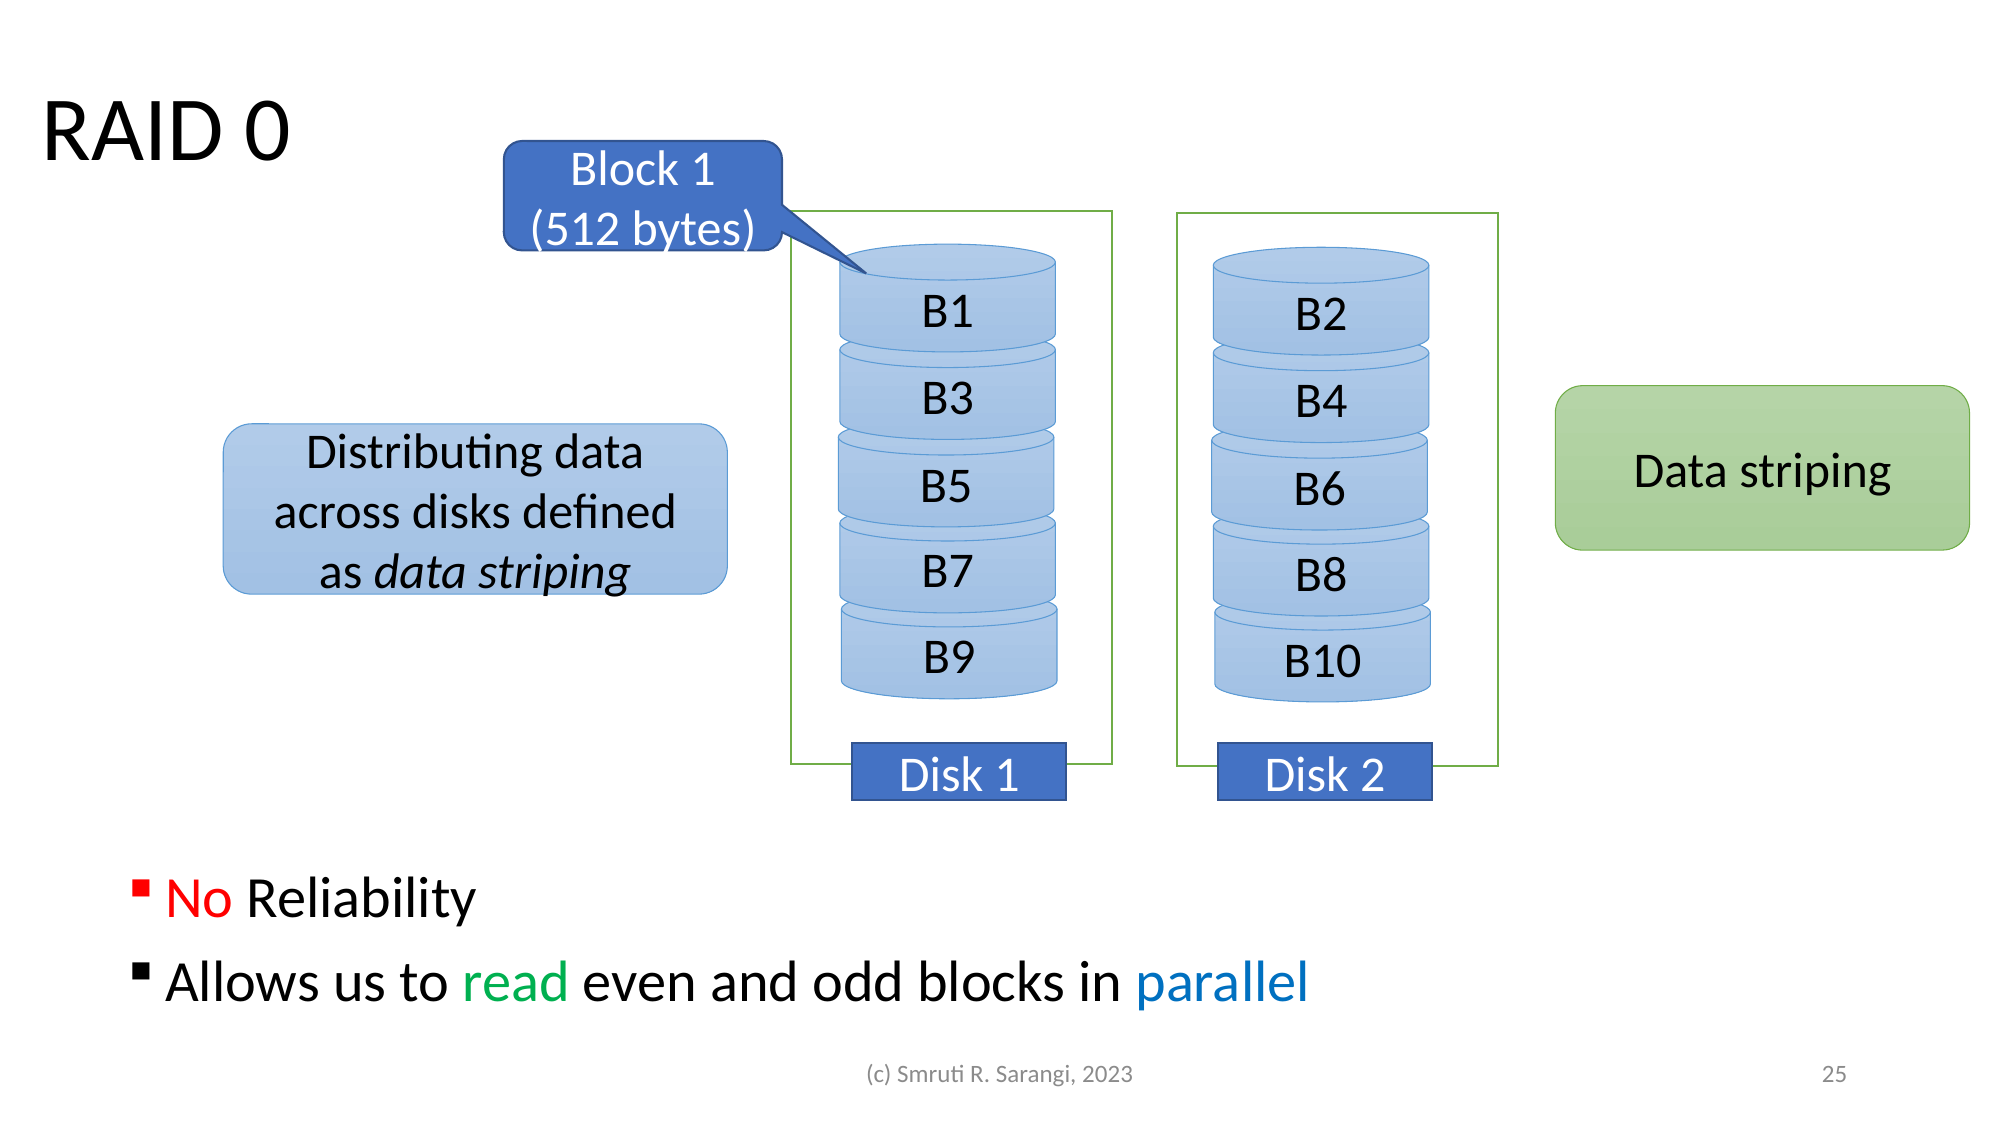

# RAID 0
Block 1
(512 bytes)

B1
B2
B3
B4
Data striping
B5
B6
Distributing data across disks defined as data striping
B7
B8
B9
B10
Disk 1
Disk 2
No Reliability
Allows us to read even and odd blocks in parallel

(c) Smruti R. Sarangi, 2023
25